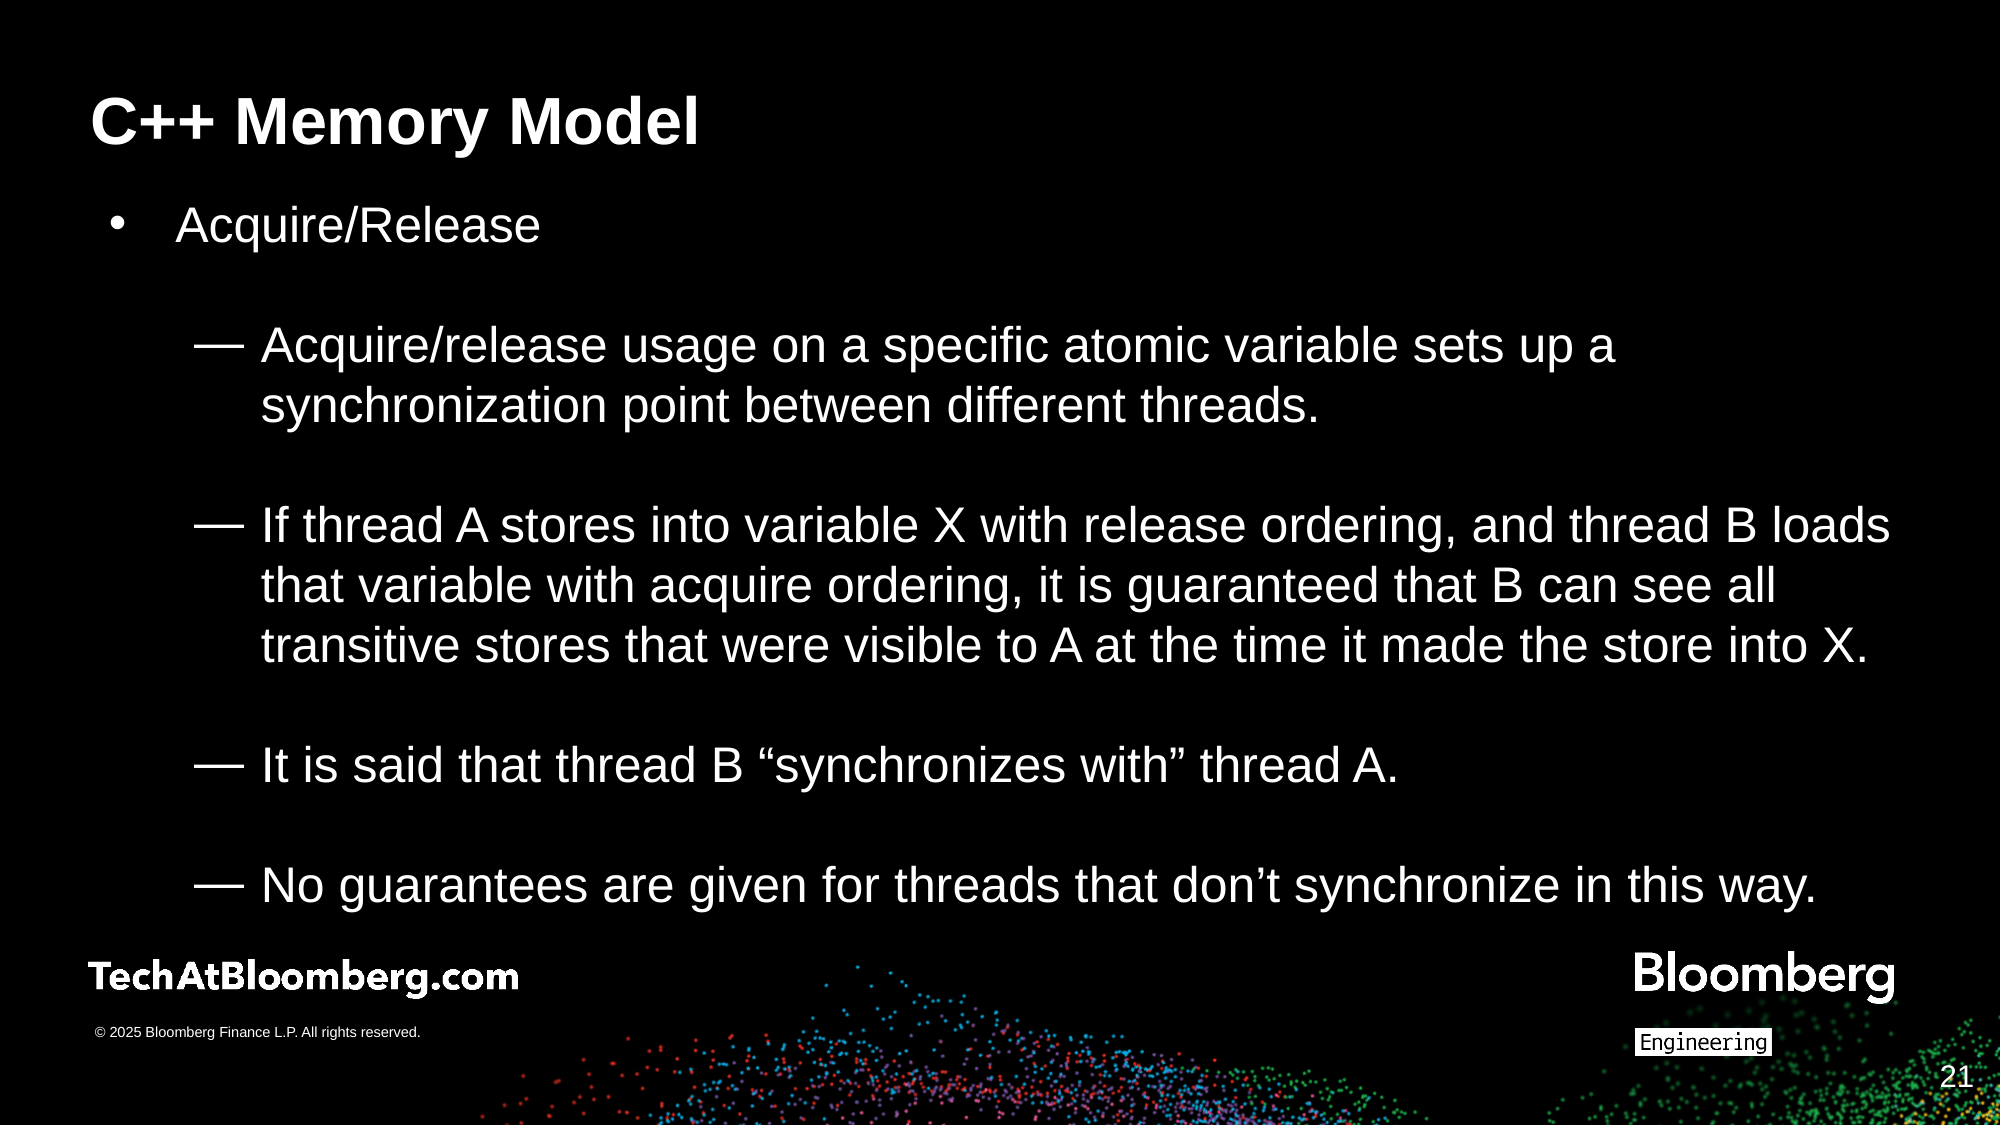

# C++ Memory Model
Acquire/Release

Acquire/release usage on a specific atomic variable sets up a synchronization point between different threads.

If thread A stores into variable X with release ordering, and thread B loads that variable with acquire ordering, it is guaranteed that B can see all transitive stores that were visible to A at the time it made the store into X.

It is said that thread B “synchronizes with” thread A.

No guarantees are given for threads that don’t synchronize in this way.
21